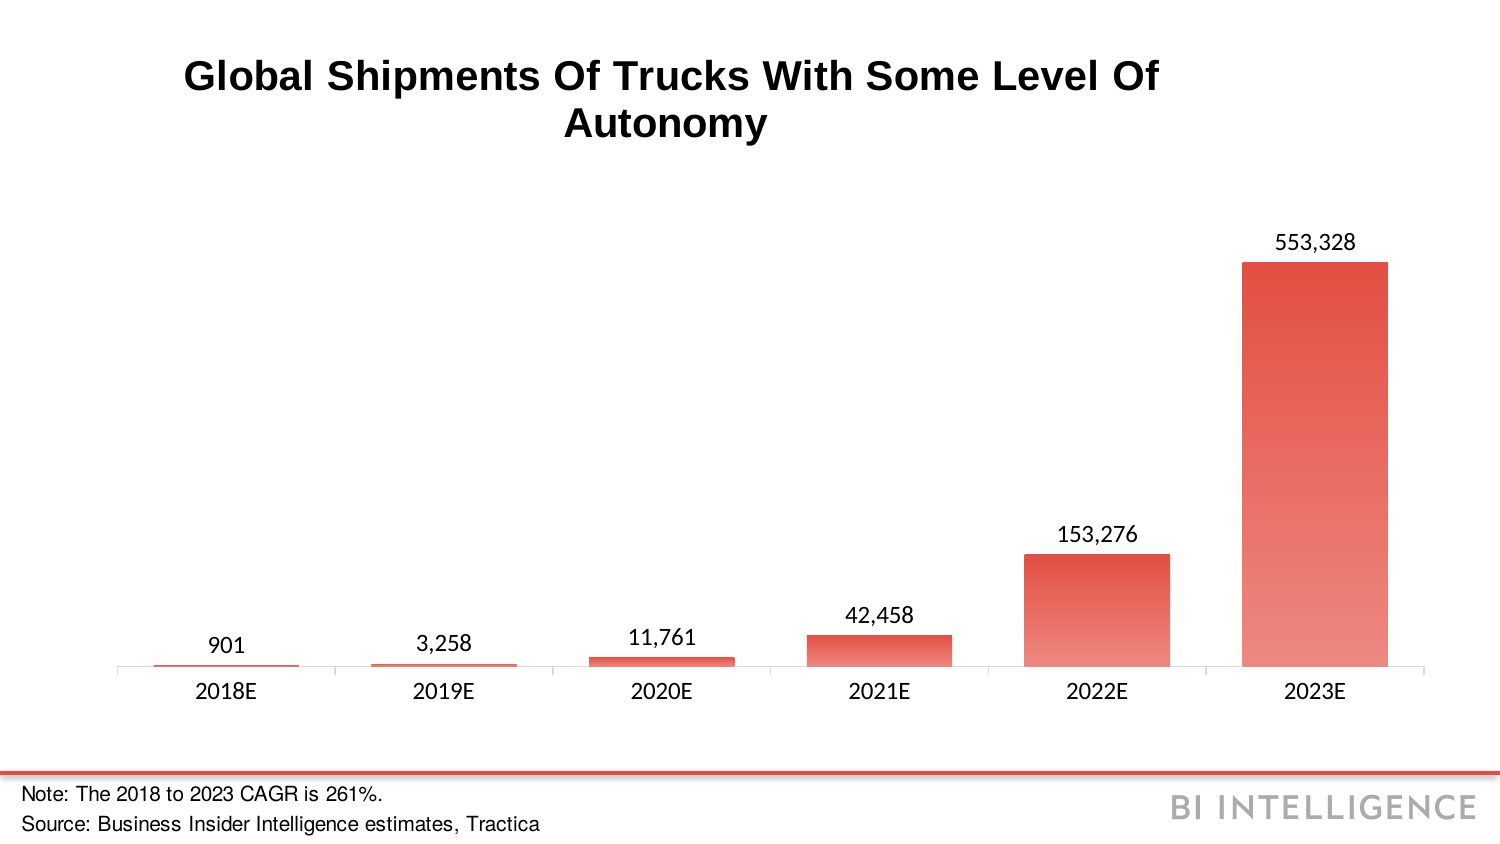

### Chart: Global Shipments Of Trucks With Some Level Of Autonomy

| Category | Thousands |
|---|---|
| 2018E | 901.0 |
| 2019E | 3258.0 |
| 2020E | 11761.0 |
| 2021E | 42458.0 |
| 2022E | 153276.0 |
| 2023E | 553328.0 |